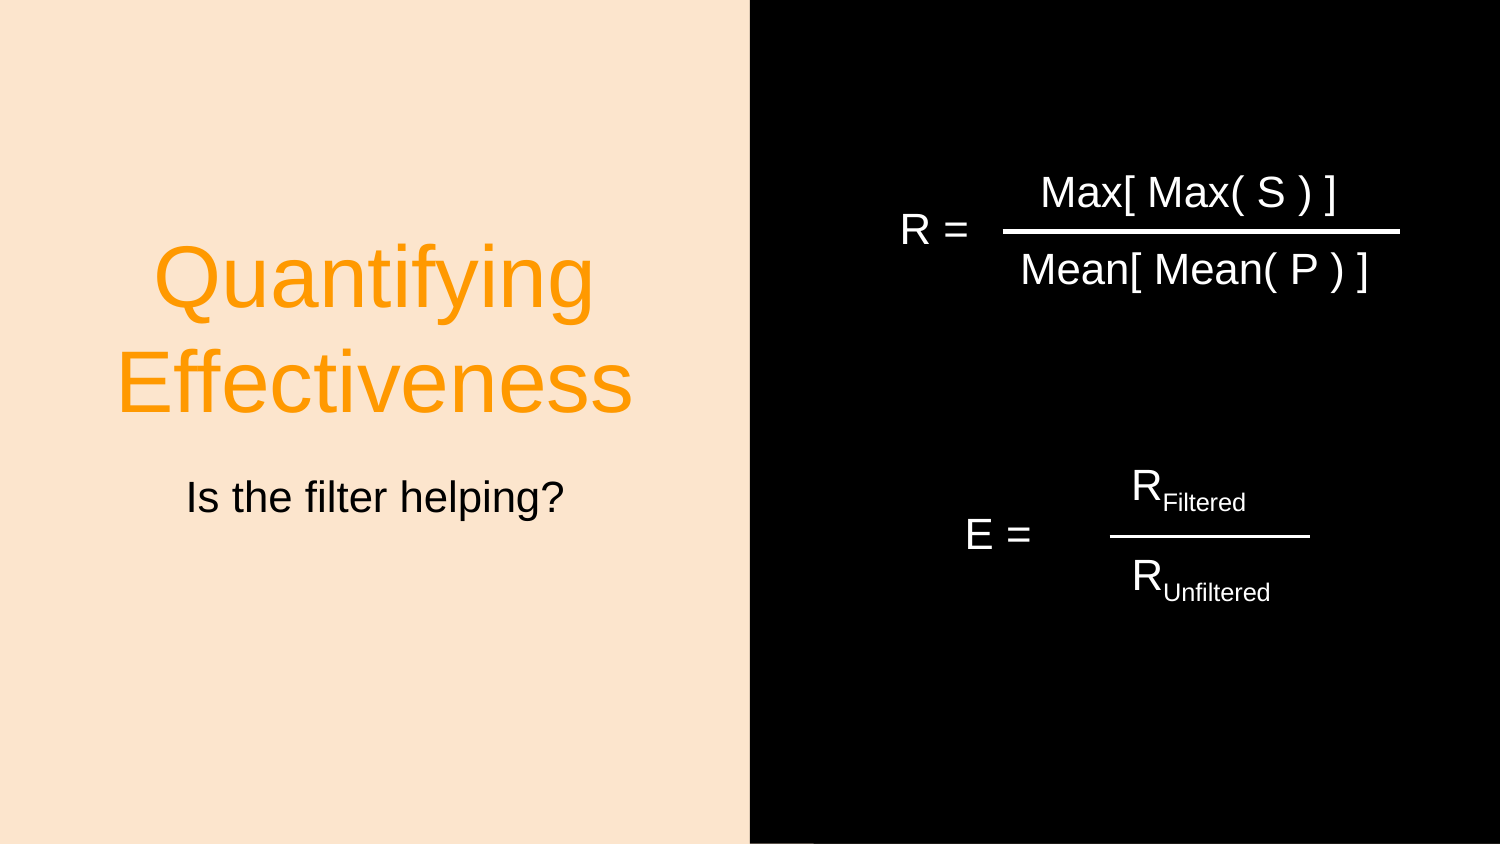

Max[ Max( S ) ]
R =
Mean[ Mean( P ) ]
# Quantifying Effectiveness
RFiltered
Is the filter helping?
E =
RUnfiltered